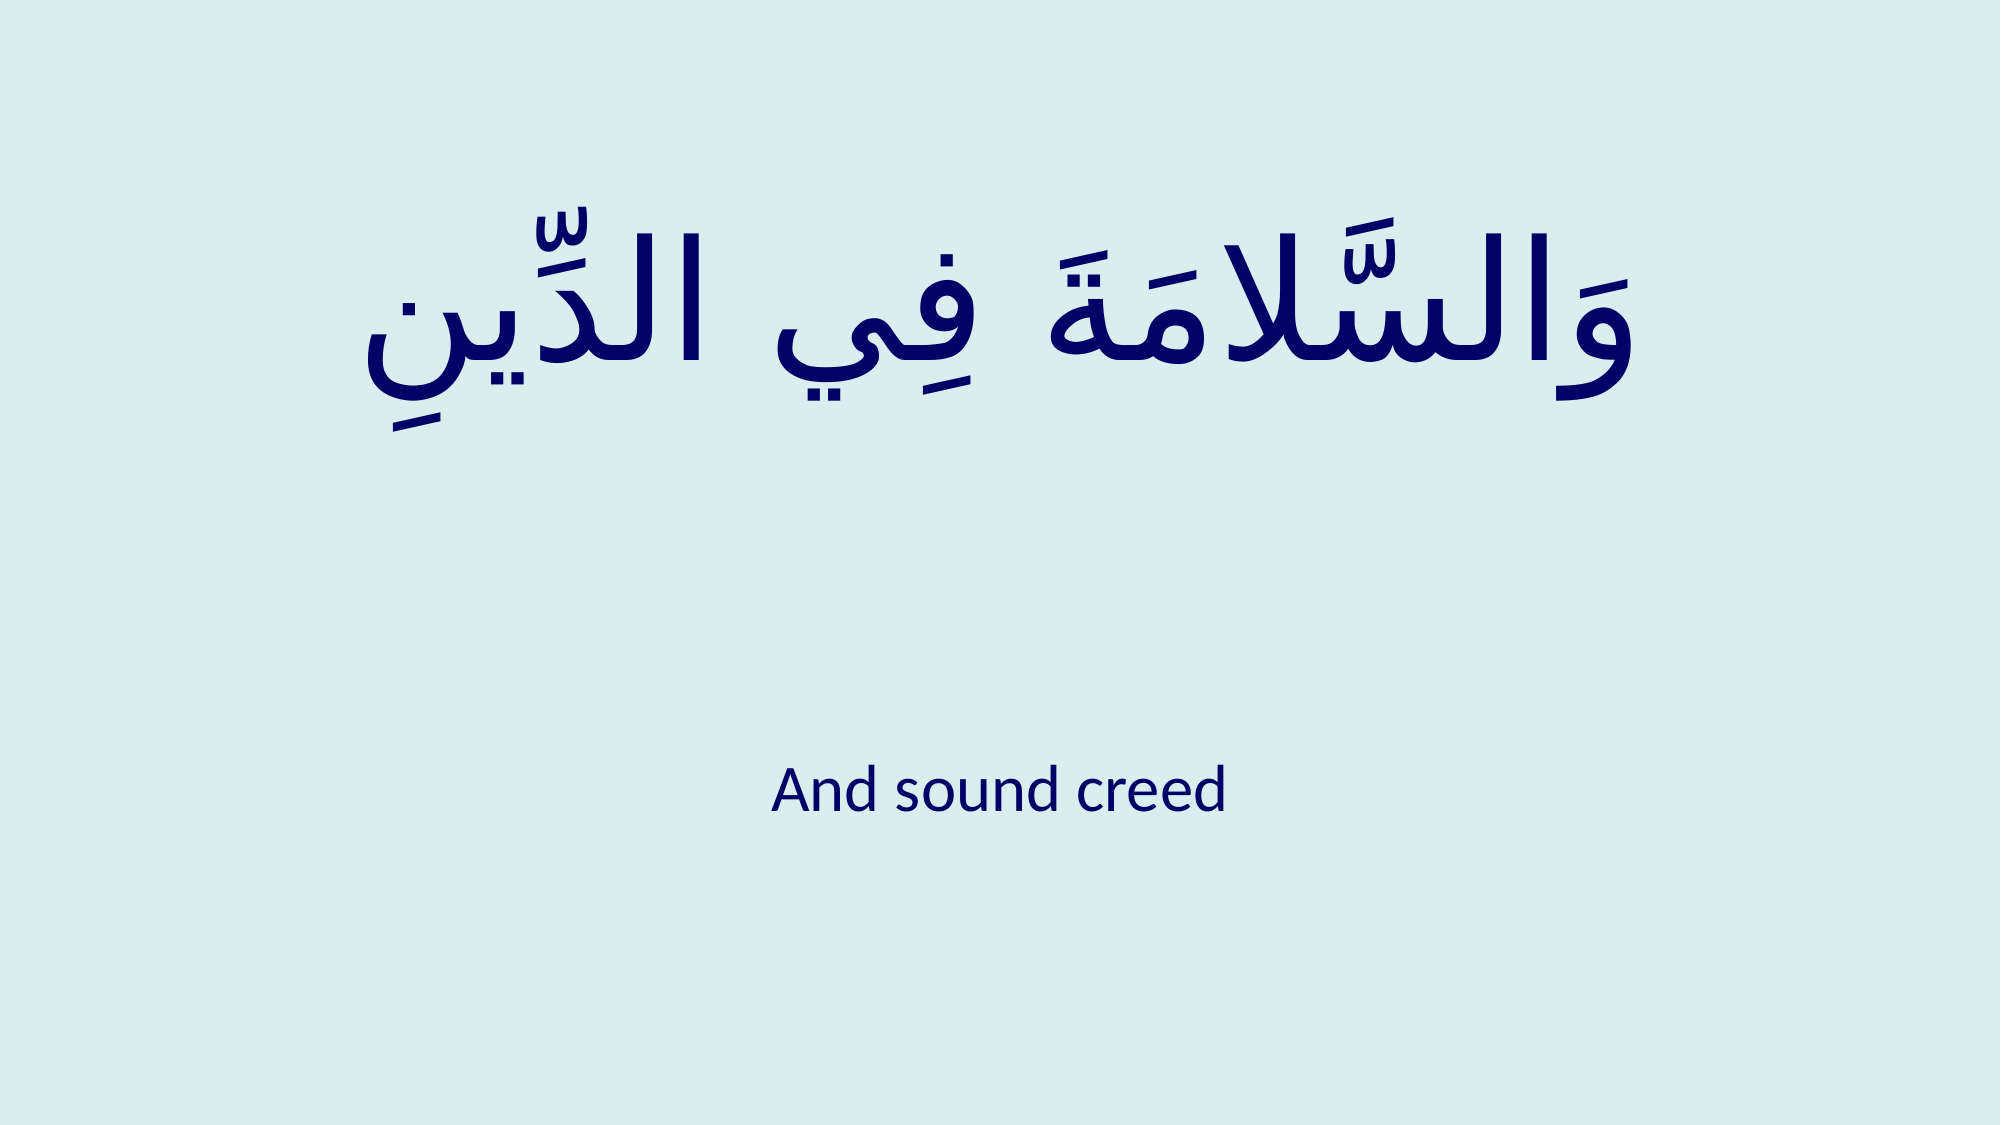

# وَالسَّلامَةَ فِي الدِّينِ
And sound creed